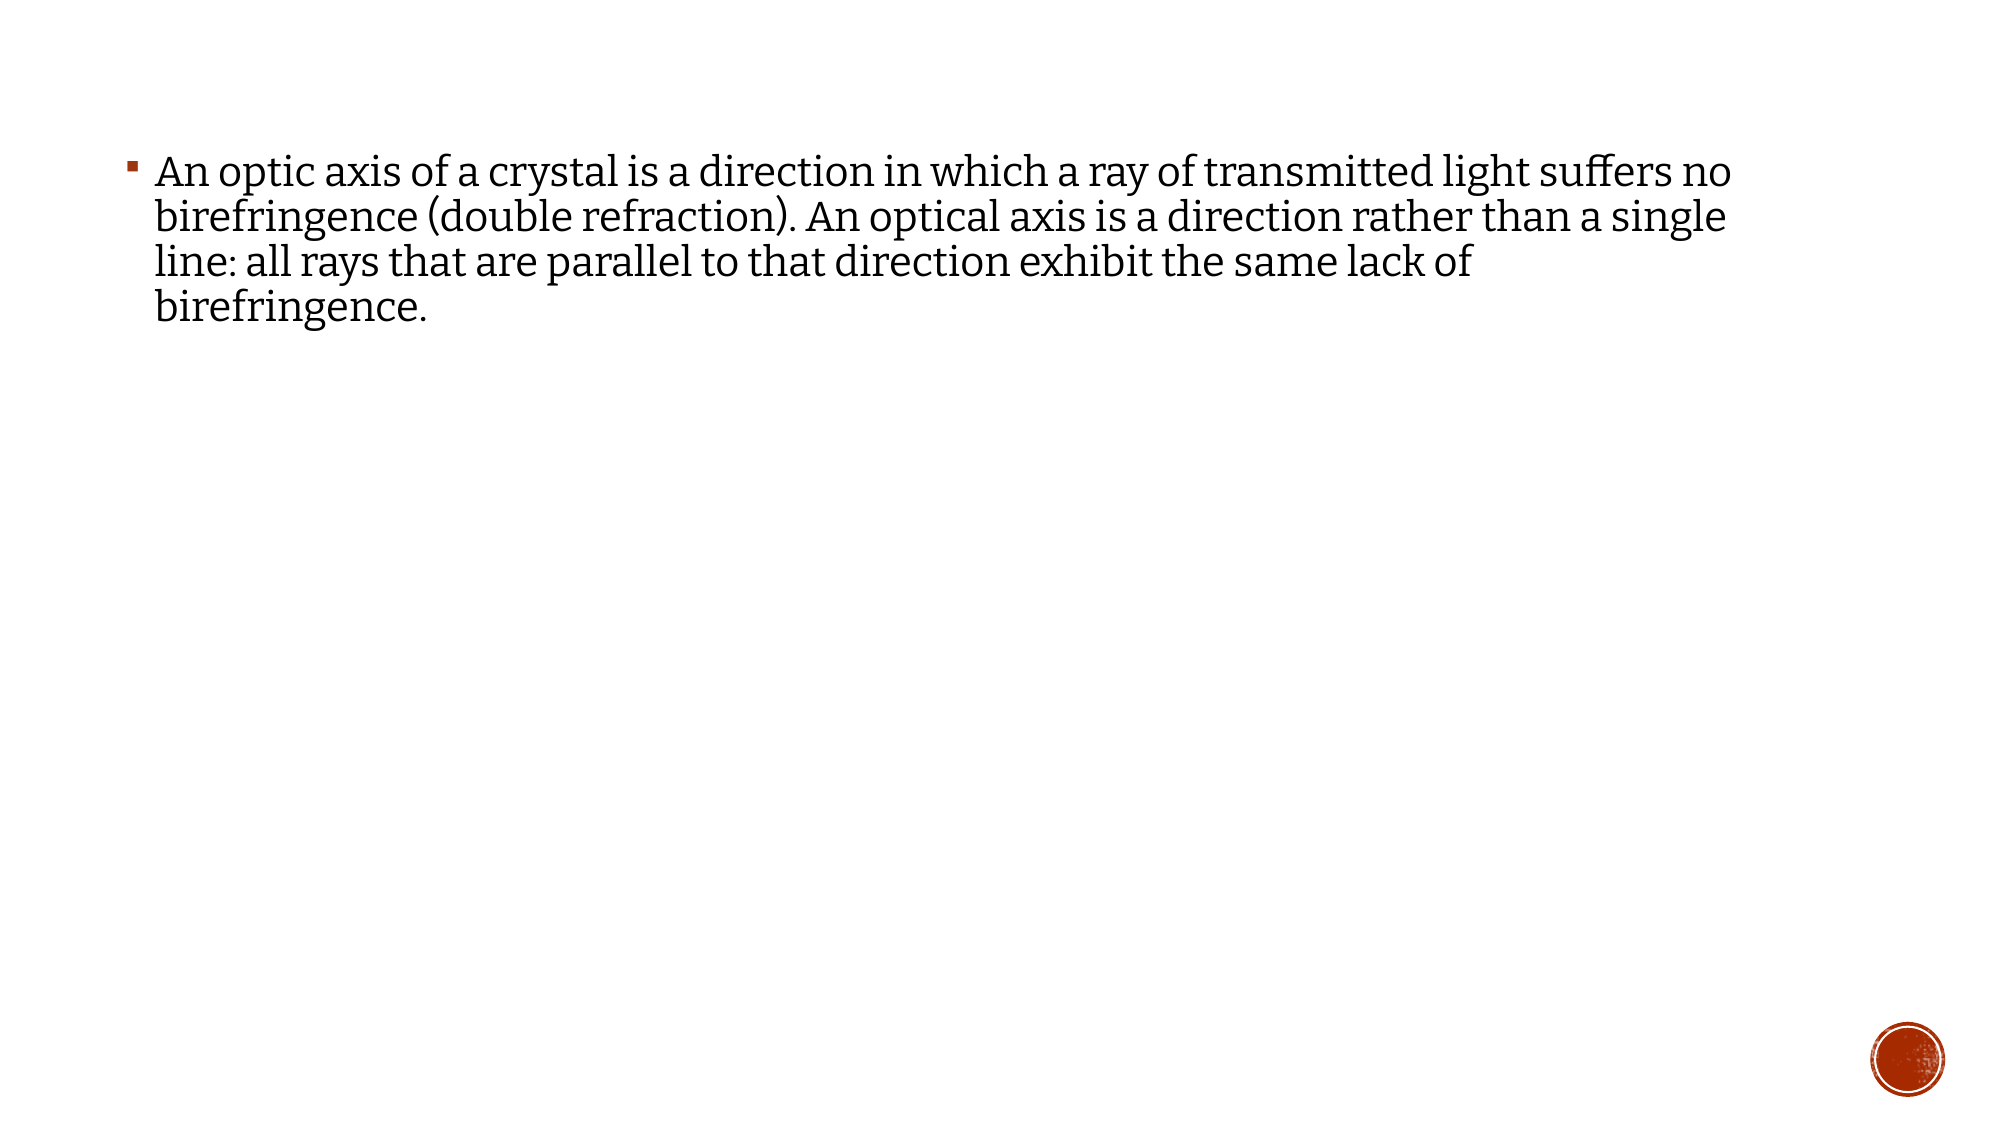

An optic axis of a crystal is a direction in which a ray of transmitted light suffers no birefringence (double refraction). An optical axis is a direction rather than a single line: all rays that are parallel to that direction exhibit the same lack of birefringence.